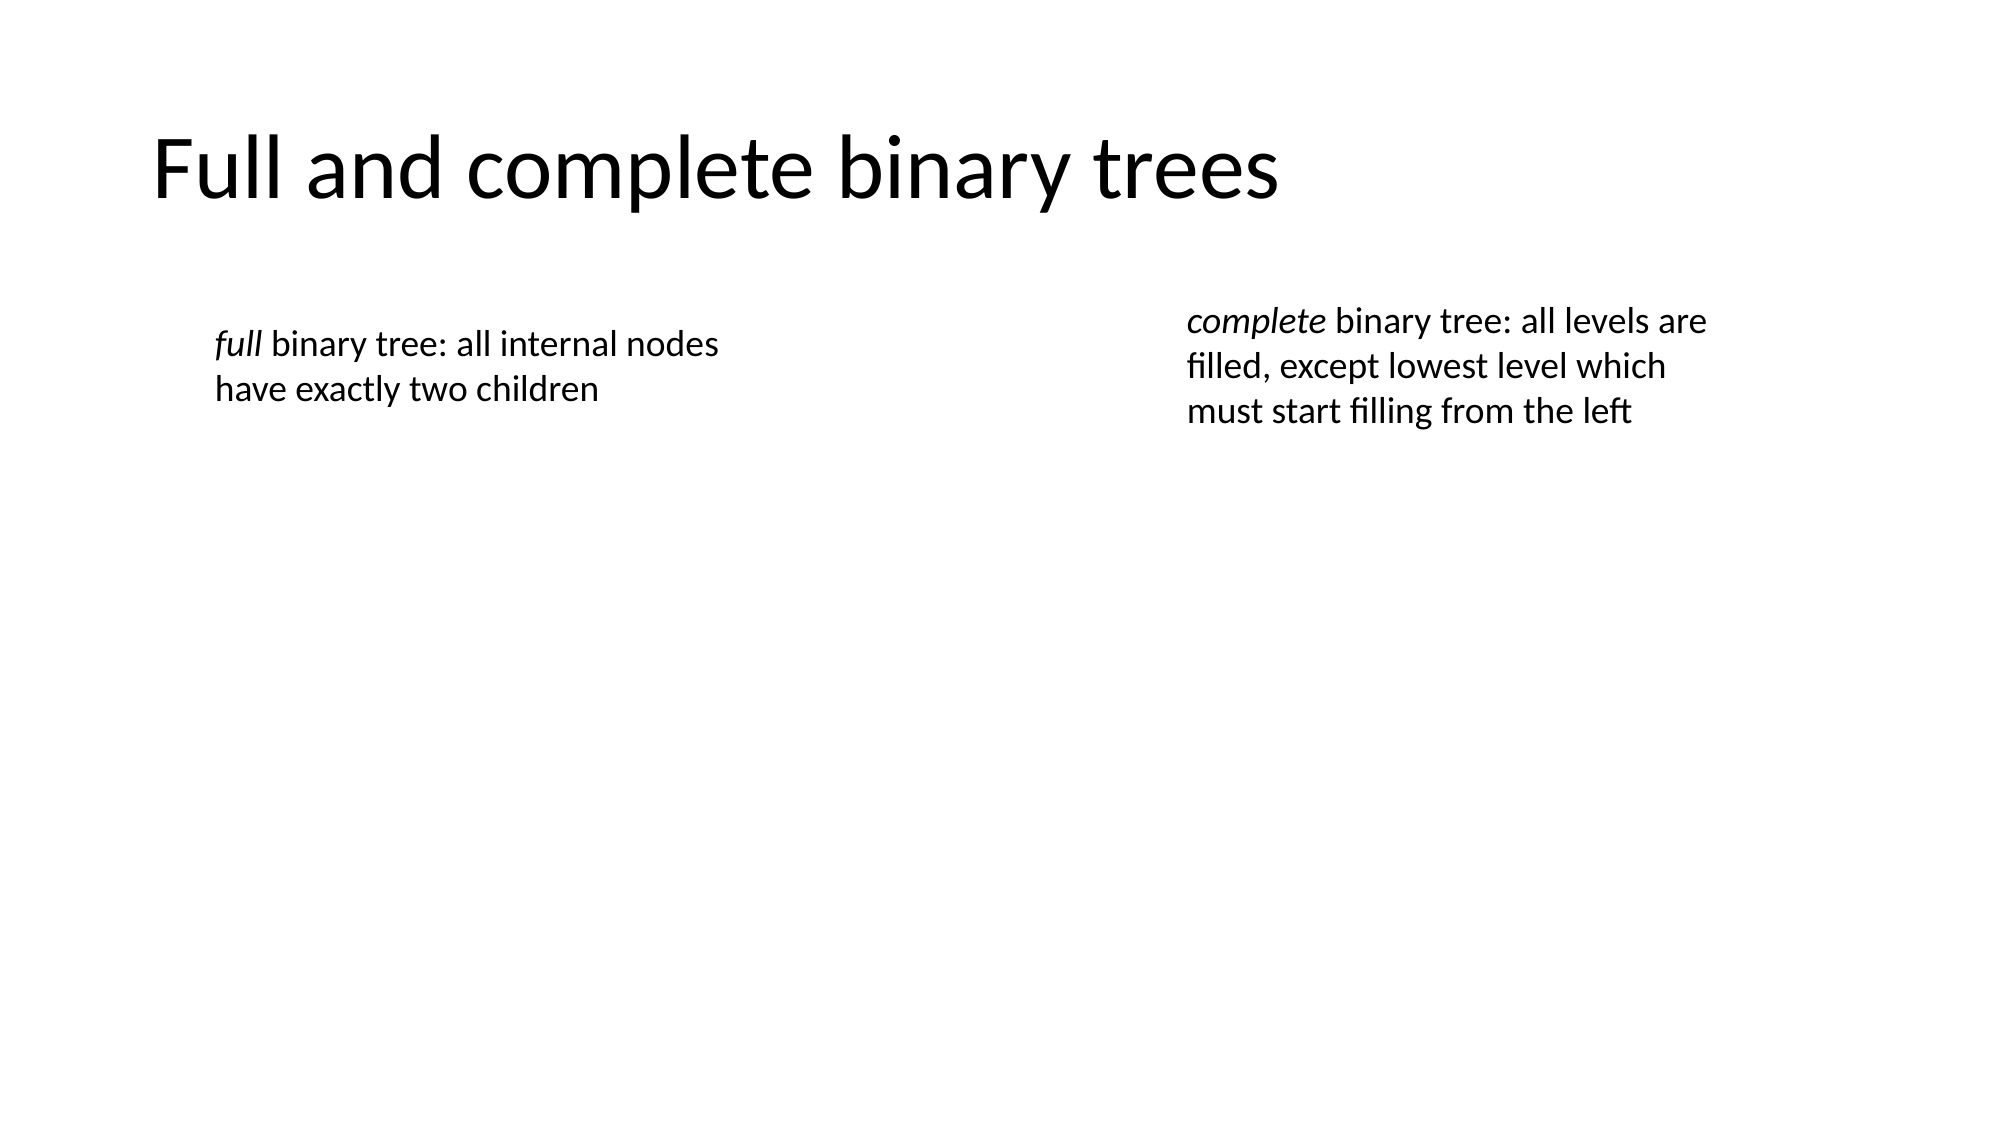

# Full and complete binary trees
complete binary tree: all levels are filled, except lowest level which must start filling from the left
full binary tree: all internal nodes have exactly two children